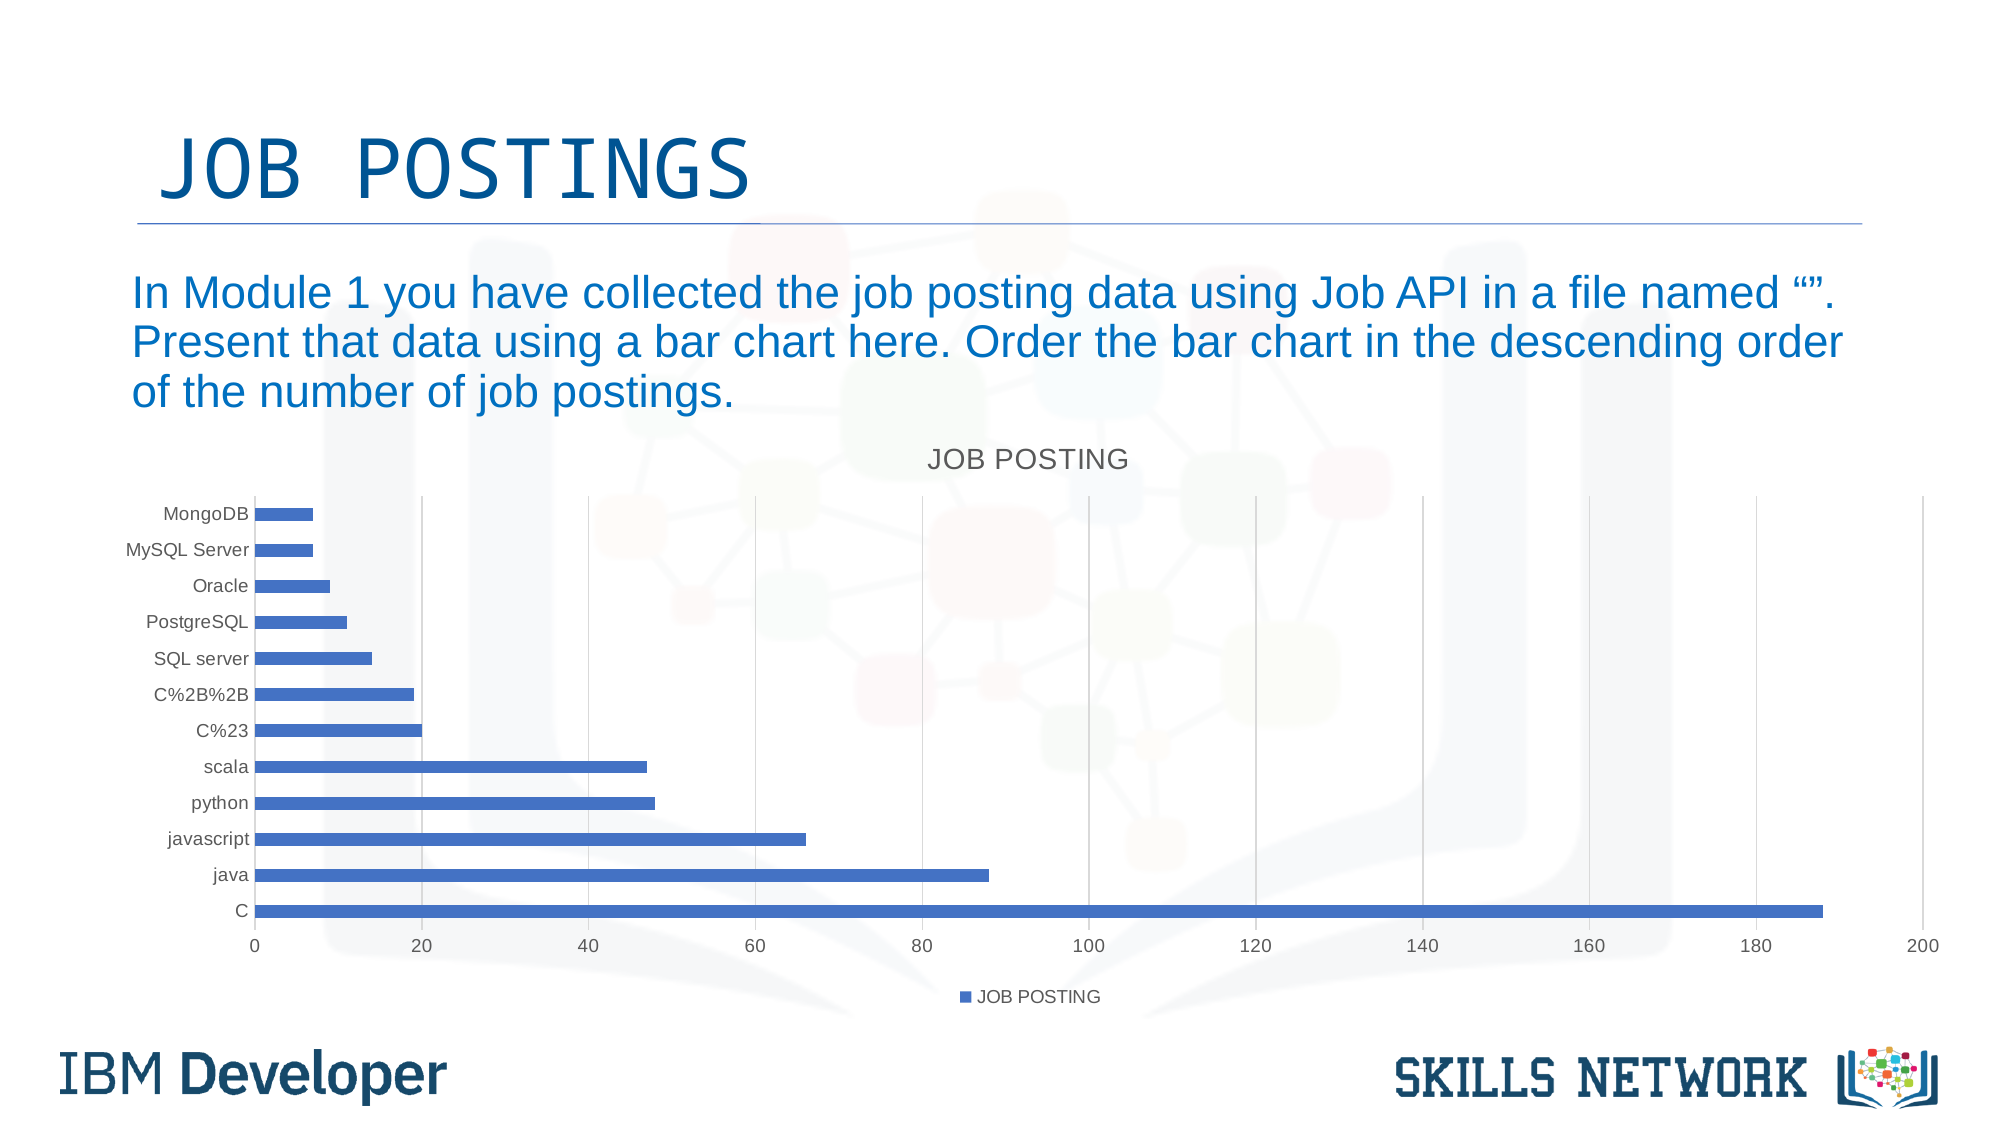

# JOB POSTINGS
In Module 1 you have collected the job posting data using Job API in a file named “”. Present that data using a bar chart here. Order the bar chart in the descending order of the number of job postings.

### Chart:

| Category | JOB POSTING  |
|---|---|
| C | 188.0 |
| java | 88.0 |
| javascript | 66.0 |
| python | 48.0 |
| scala | 47.0 |
| C%23 | 20.0 |
| C%2B%2B | 19.0 |
| SQL server | 14.0 |
| PostgreSQL | 11.0 |
| Oracle | 9.0 |
| MySQL Server | 7.0 |
| MongoDB | 7.0 |